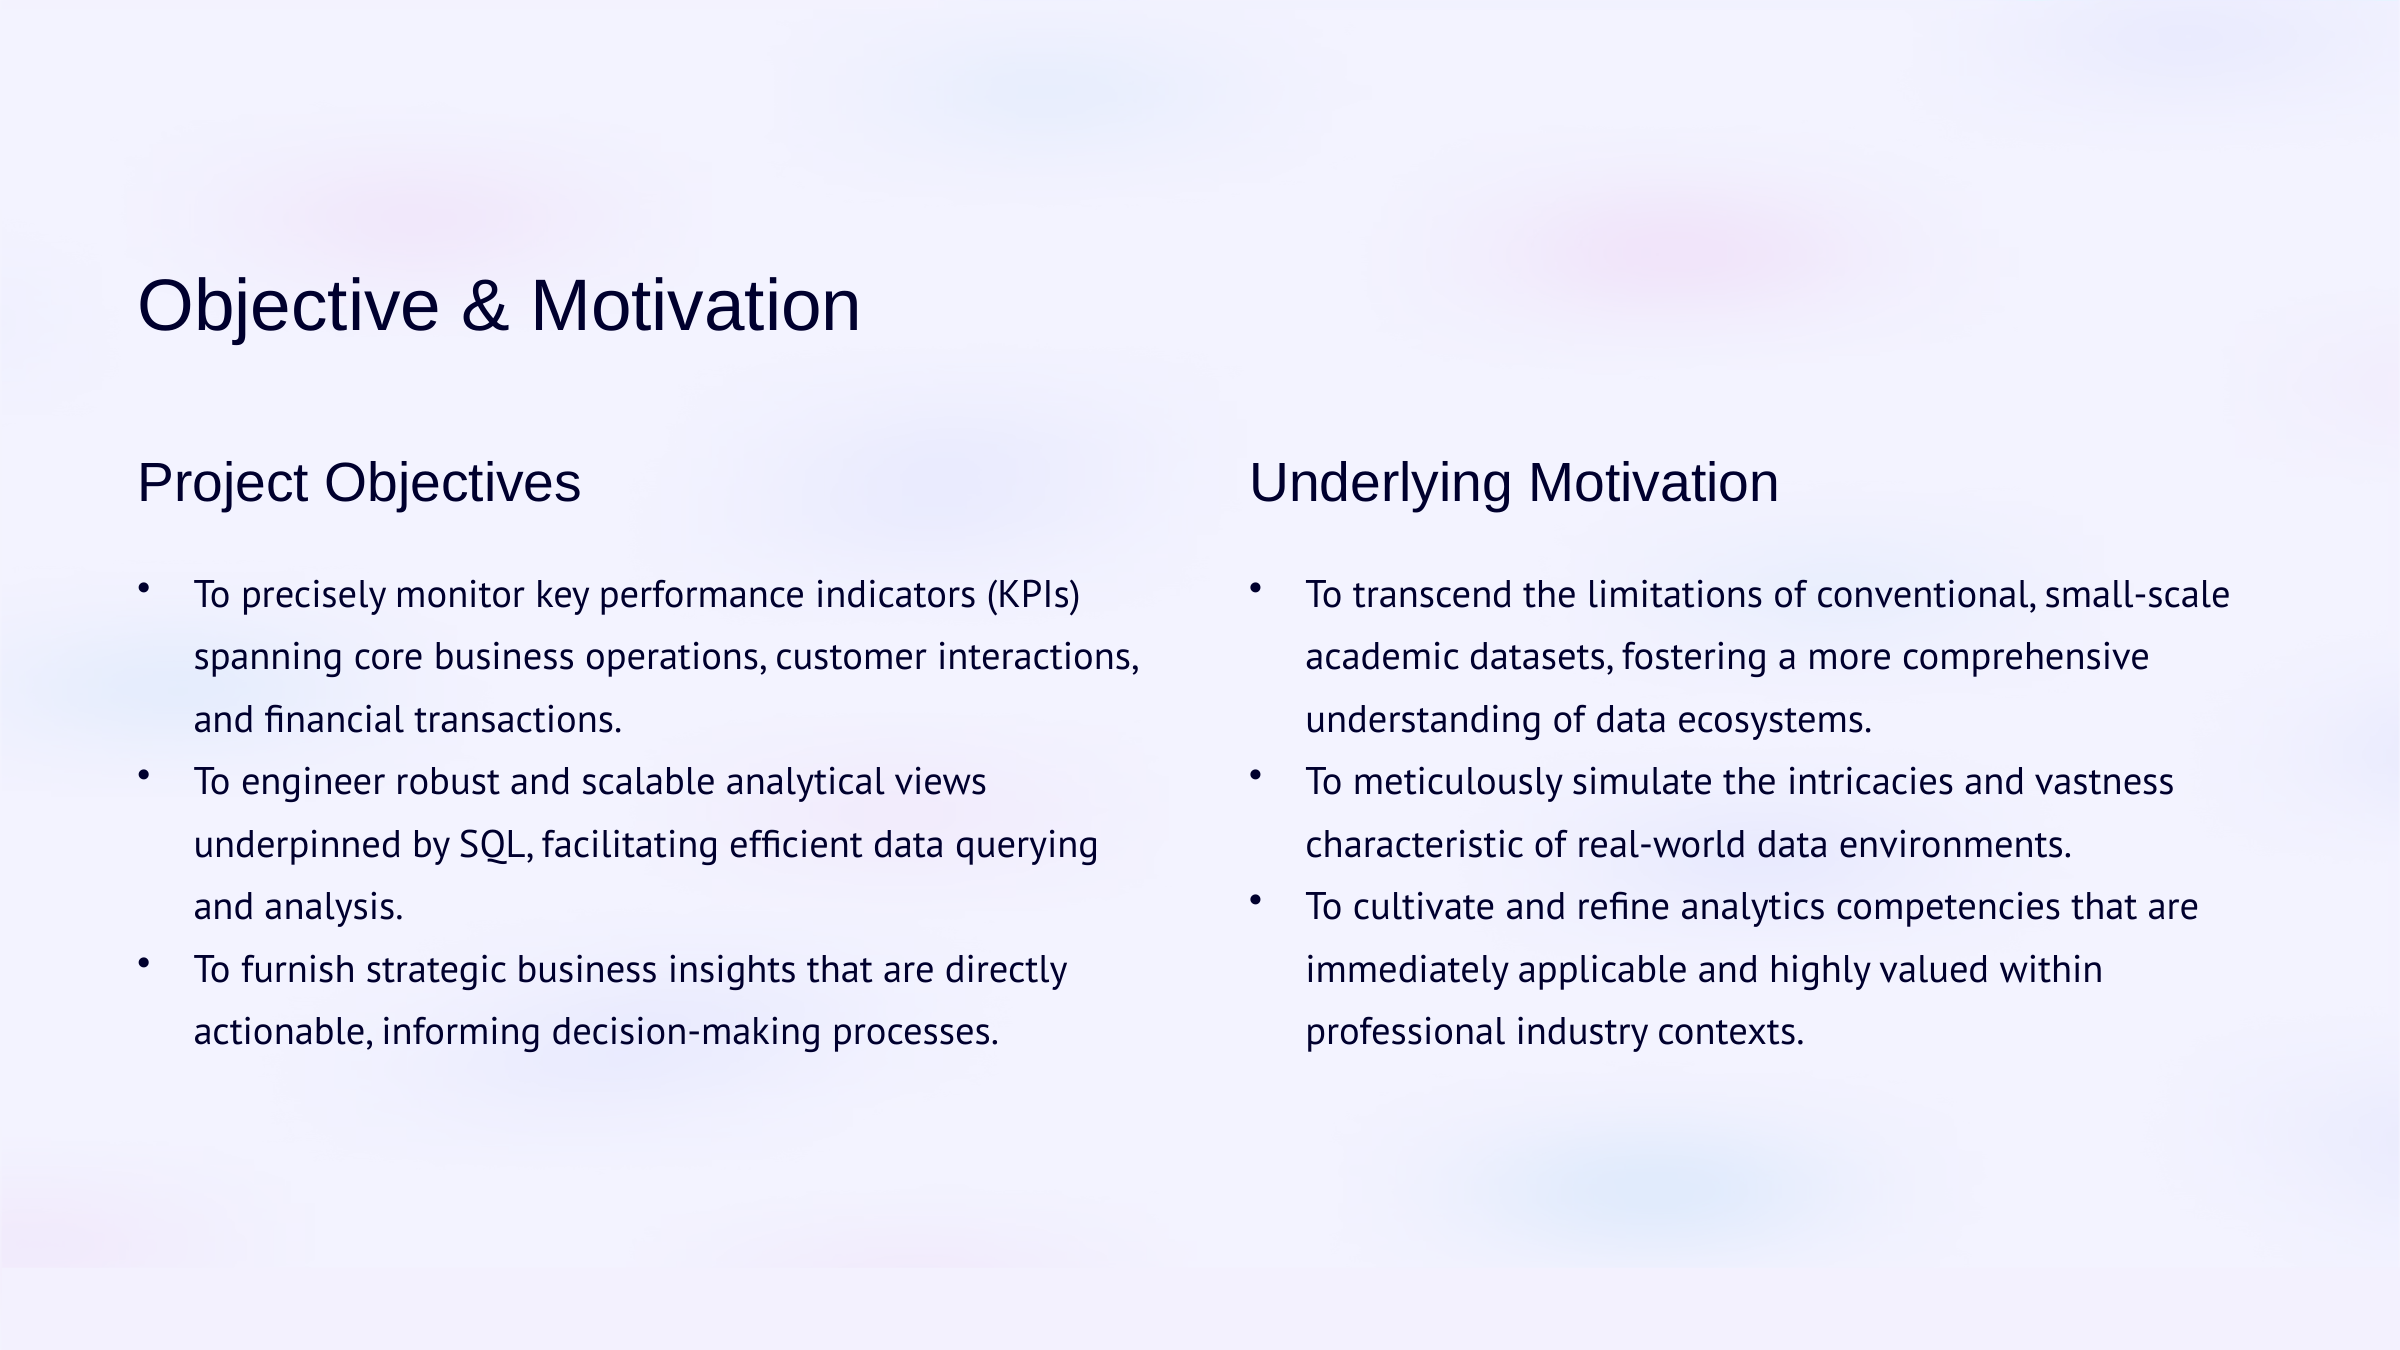

Objective & Motivation
Project Objectives
Underlying Motivation
To precisely monitor key performance indicators (KPIs) spanning core business operations, customer interactions, and financial transactions.
To engineer robust and scalable analytical views underpinned by SQL, facilitating efficient data querying and analysis.
To furnish strategic business insights that are directly actionable, informing decision-making processes.
To transcend the limitations of conventional, small-scale academic datasets, fostering a more comprehensive understanding of data ecosystems.
To meticulously simulate the intricacies and vastness characteristic of real-world data environments.
To cultivate and refine analytics competencies that are immediately applicable and highly valued within professional industry contexts.